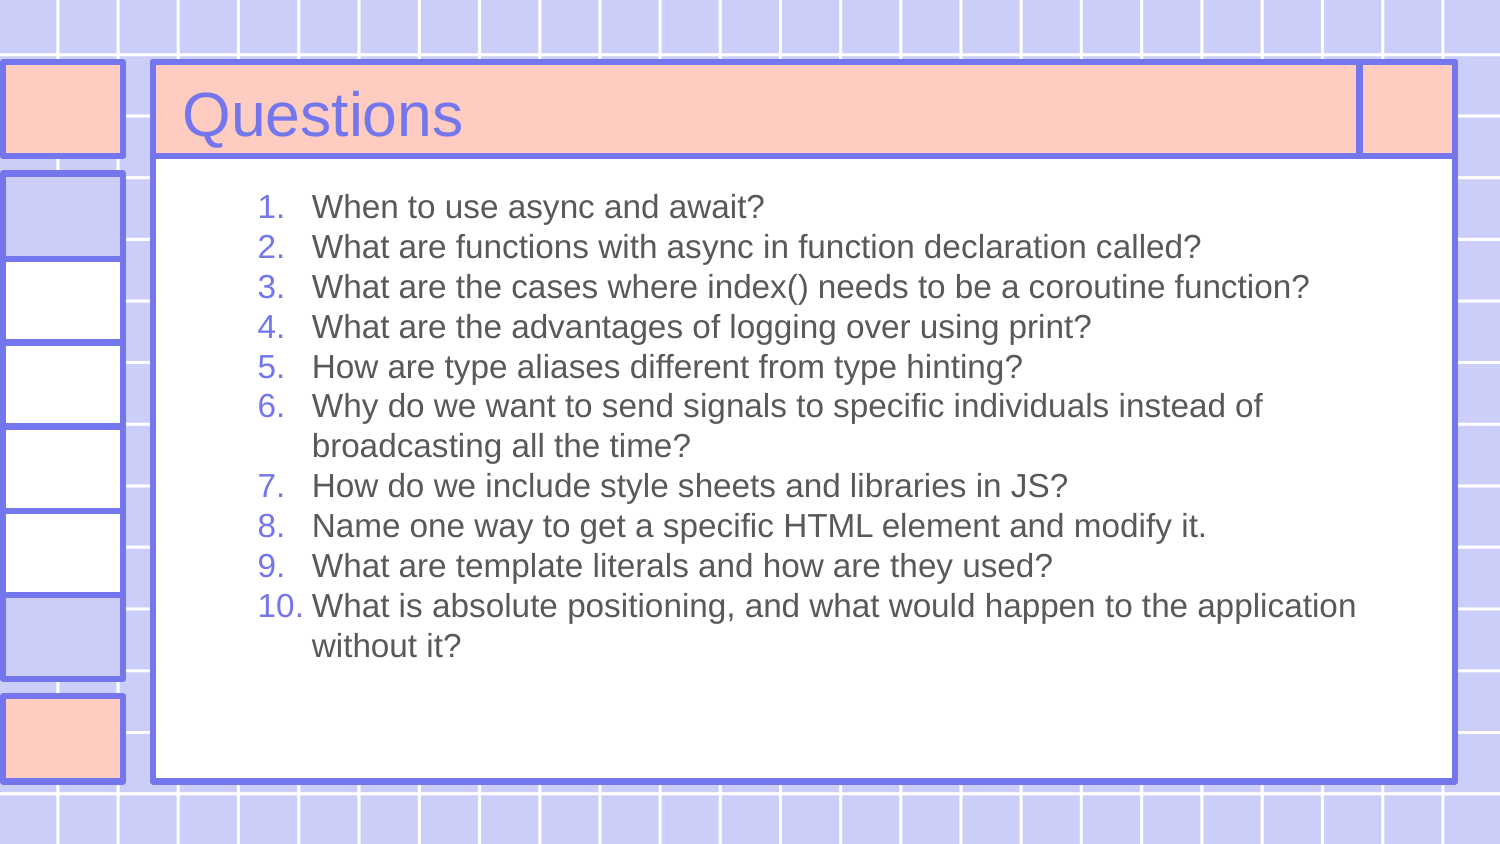

# Questions
When to use async and await?
What are functions with async in function declaration called?
What are the cases where index() needs to be a coroutine function?
What are the advantages of logging over using print?
How are type aliases different from type hinting?
Why do we want to send signals to specific individuals instead of broadcasting all the time?
How do we include style sheets and libraries in JS?
Name one way to get a specific HTML element and modify it.
What are template literals and how are they used?
What is absolute positioning, and what would happen to the application without it?